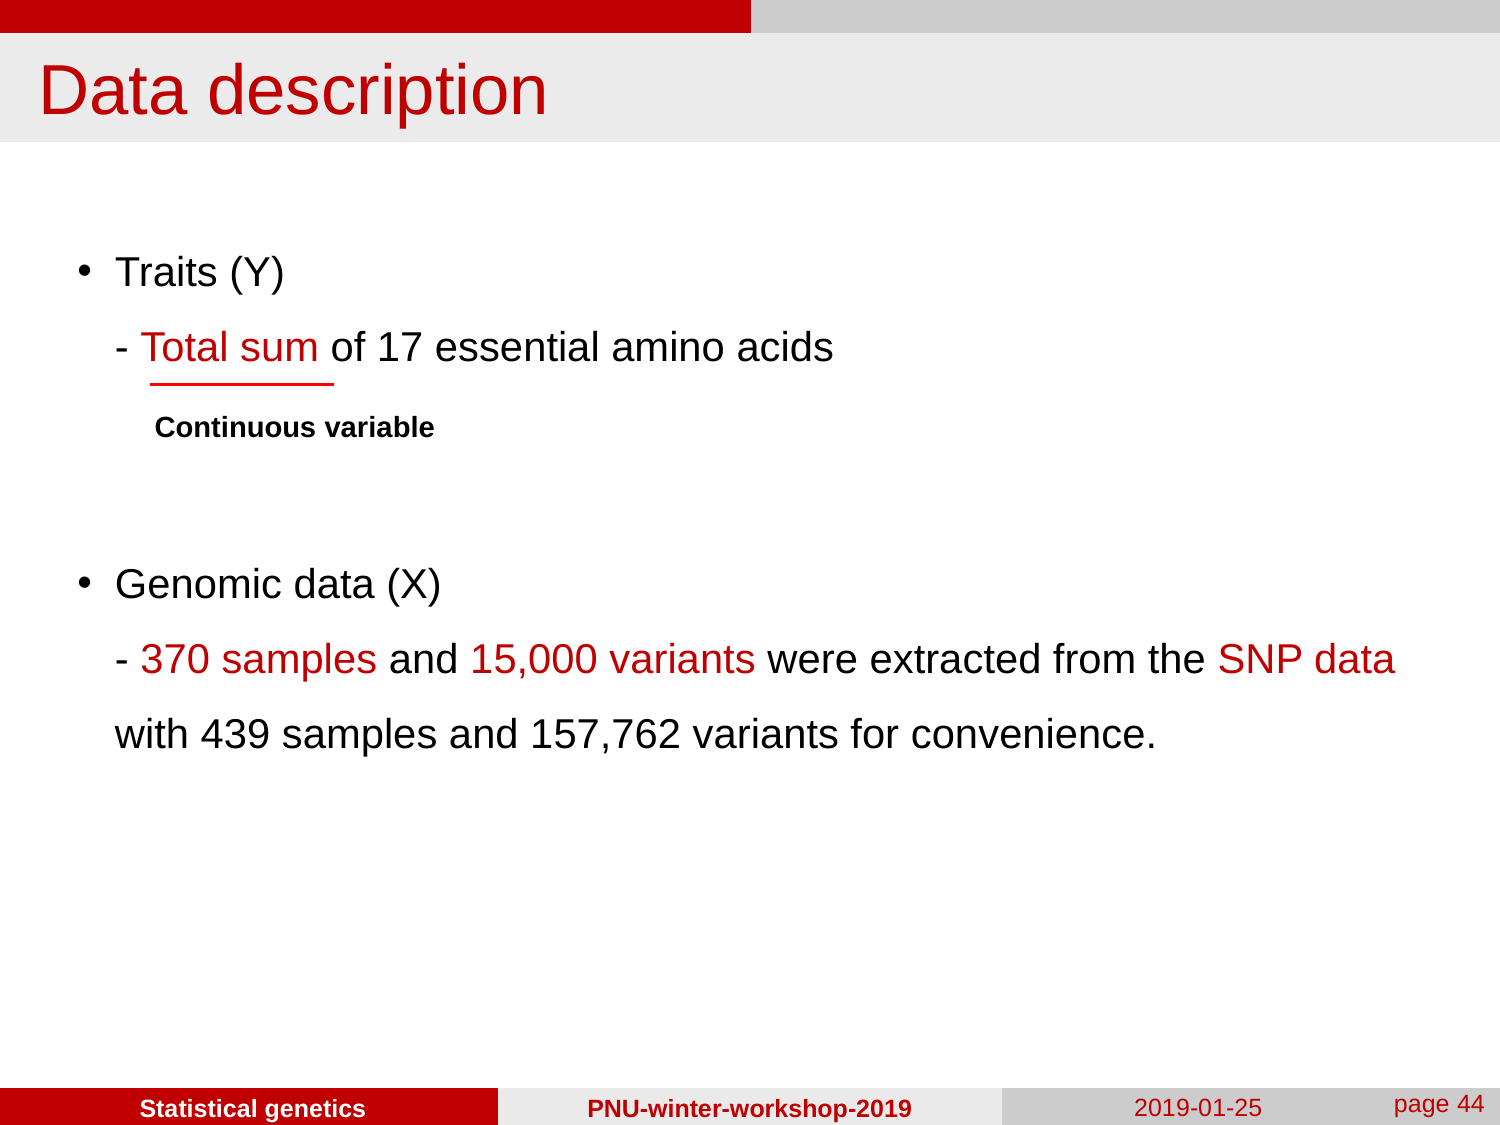

# Data description
Traits (Y)
- Total sum of 17 essential amino acids

Genomic data (X)
- 370 samples and 15,000 variants were extracted from the SNP data with 439 samples and 157,762 variants for convenience.
Continuous variable
PNU-winter-workshop-2019
2019-01-25
page 44